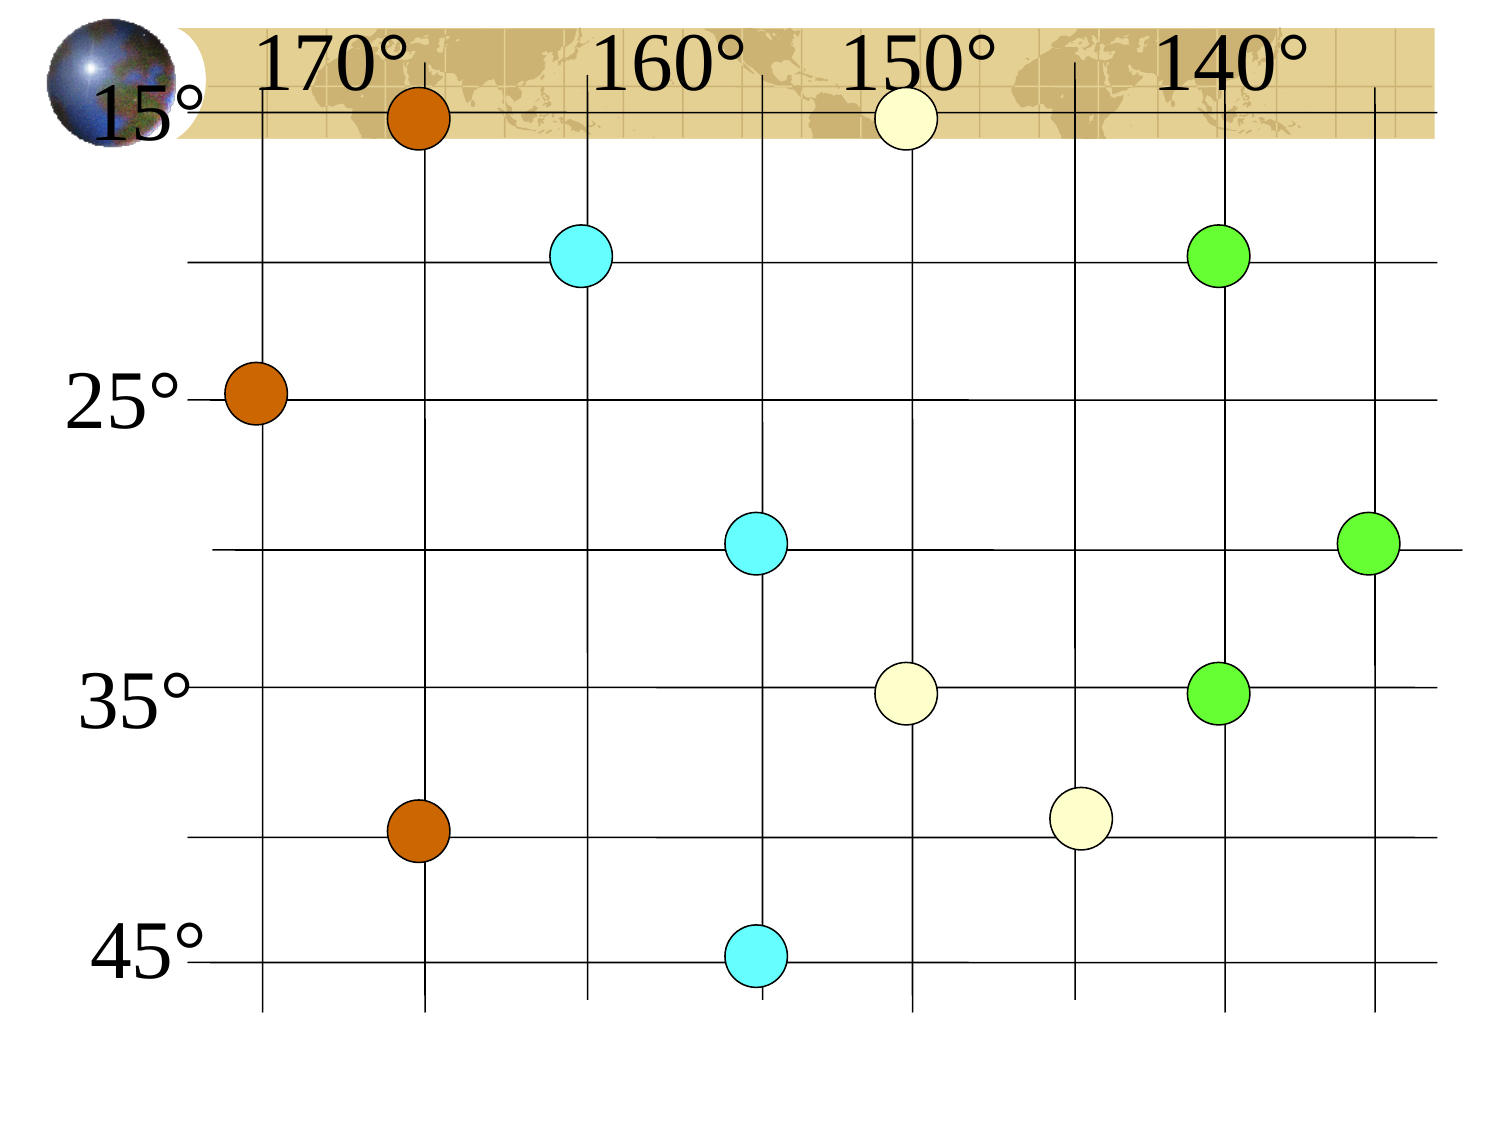

170°

160°

150°

140°

15°

25°

35°

45°